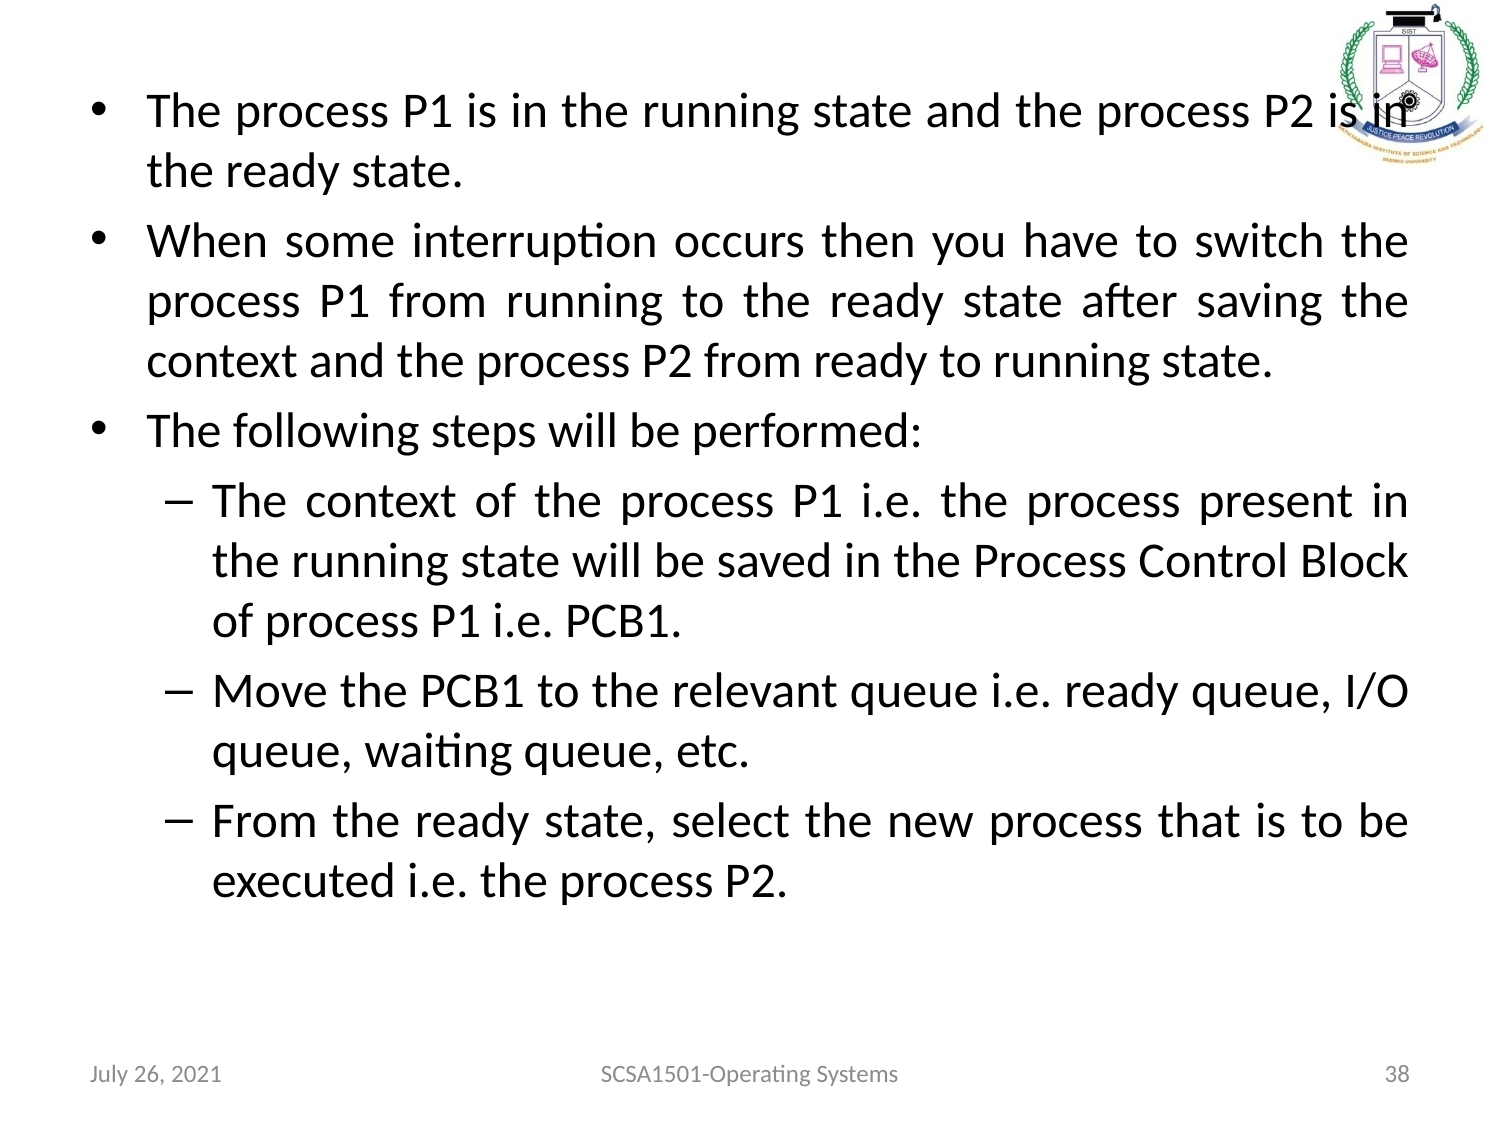

The process P1 is in the running state and the process P2 is in the ready state.
When some interruption occurs then you have to switch the process P1 from running to the ready state after saving the context and the process P2 from ready to running state.
The following steps will be performed:
The context of the process P1 i.e. the process present in the running state will be saved in the Process Control Block of process P1 i.e. PCB1.
Move the PCB1 to the relevant queue i.e. ready queue, I/O queue, waiting queue, etc.
From the ready state, select the new process that is to be executed i.e. the process P2.

July 26, 2021
SCSA1501-Operating Systems
38